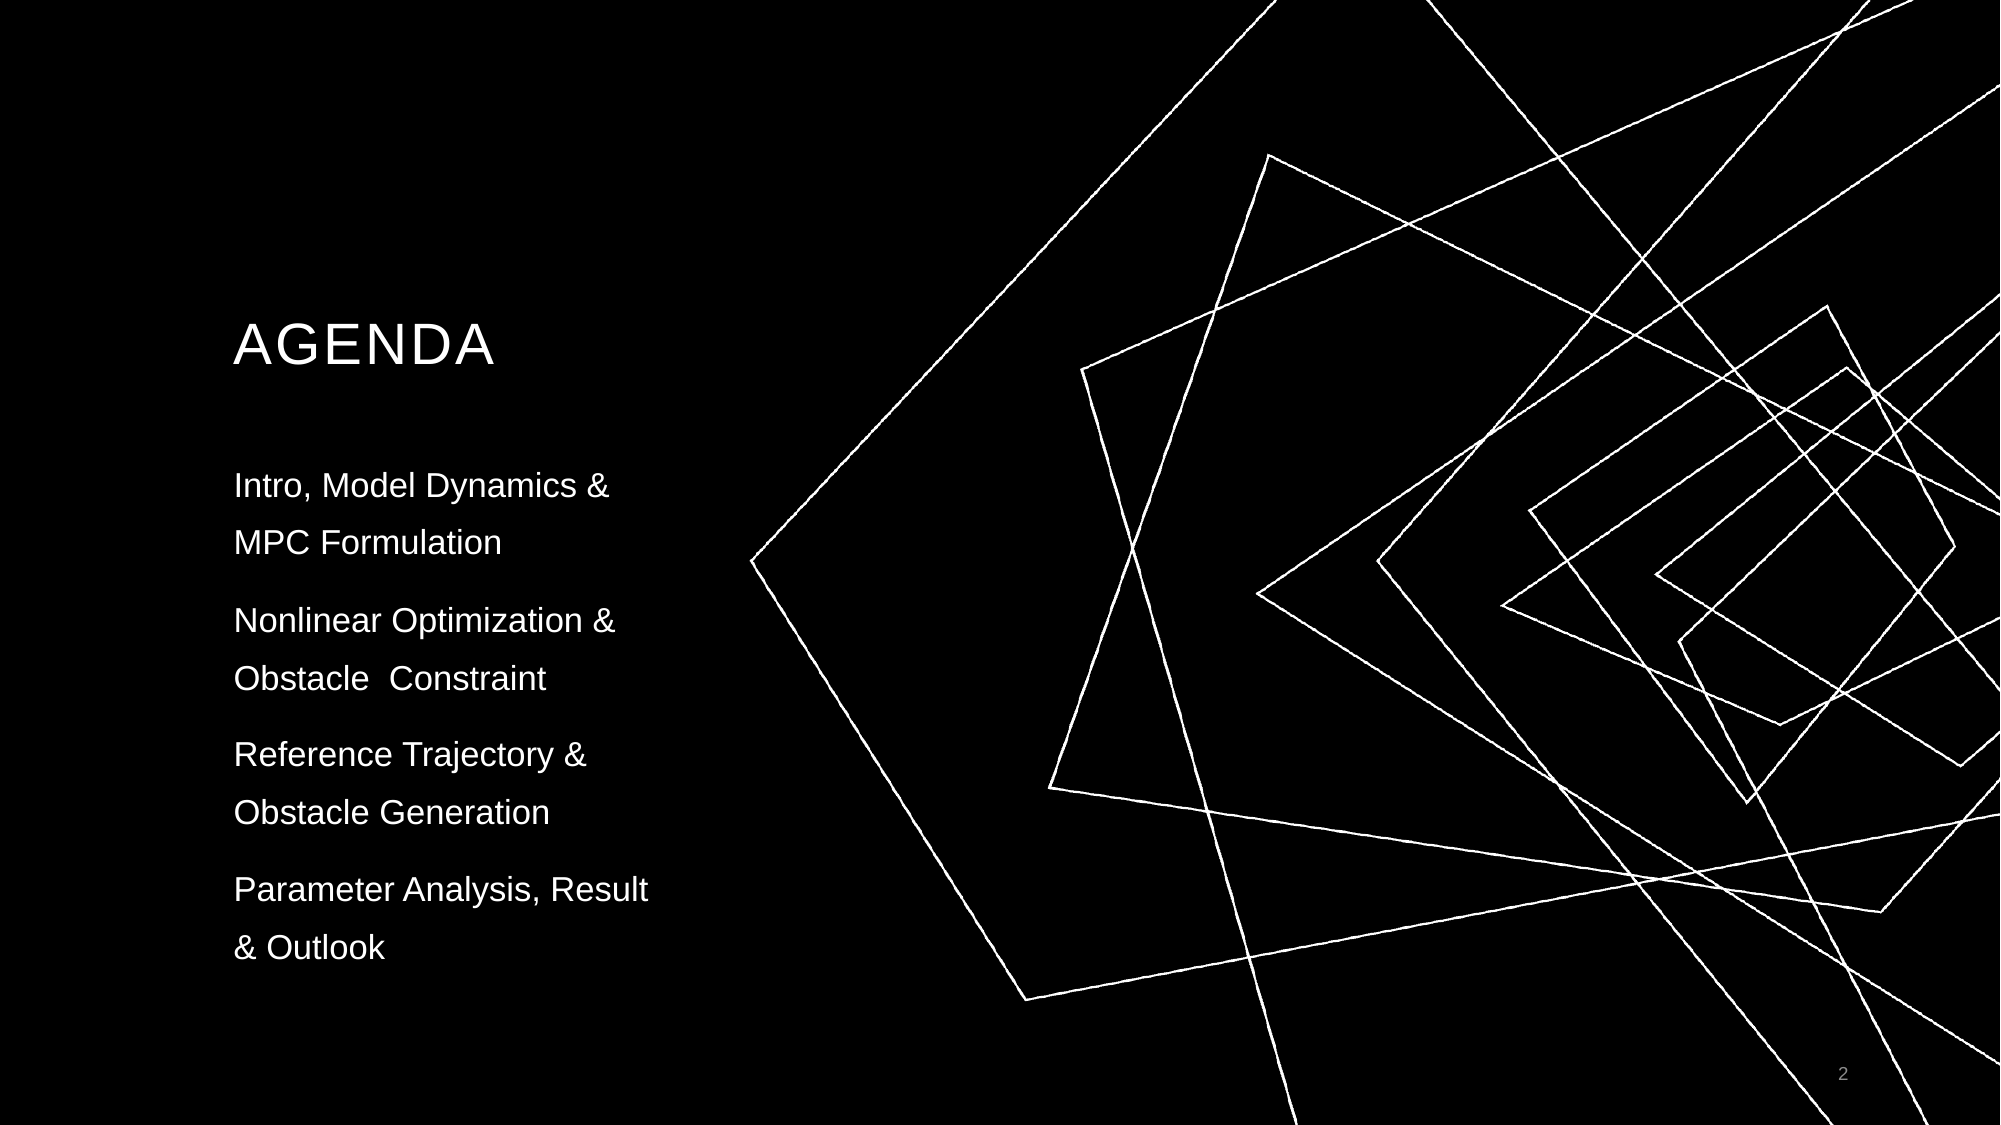

# AGENDA
Intro, Model Dynamics & MPC Formulation
Nonlinear Optimization & Obstacle  Constraint
Reference Trajectory &
Obstacle Generation
Parameter Analysis, Result & Outlook
2